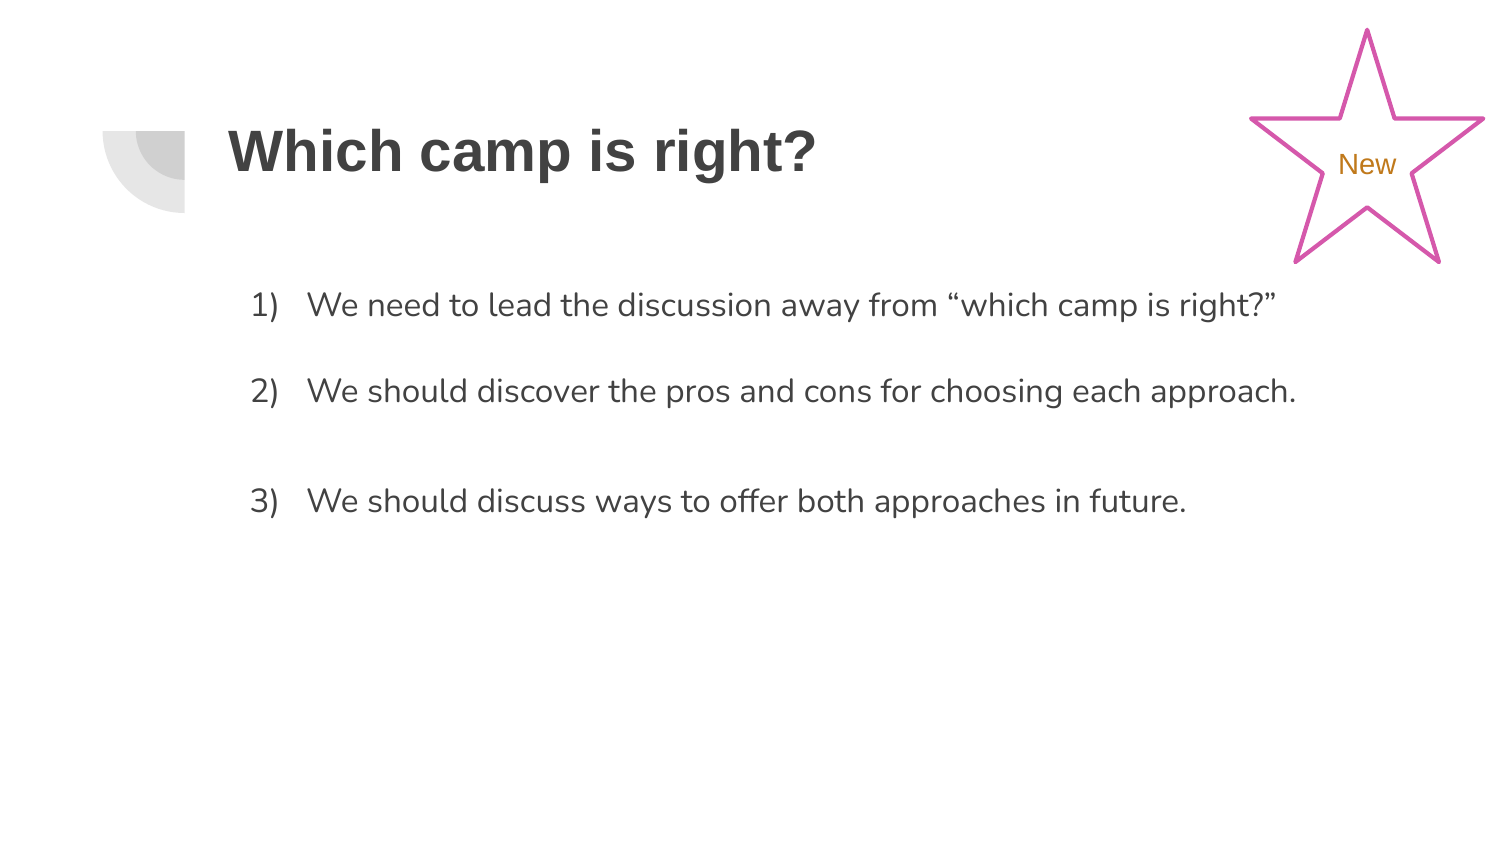

New
# Which camp is right?
We need to lead the discussion away from “which camp is right?”

We should discover the pros and cons for choosing each approach.

We should discuss ways to offer both approaches in future.